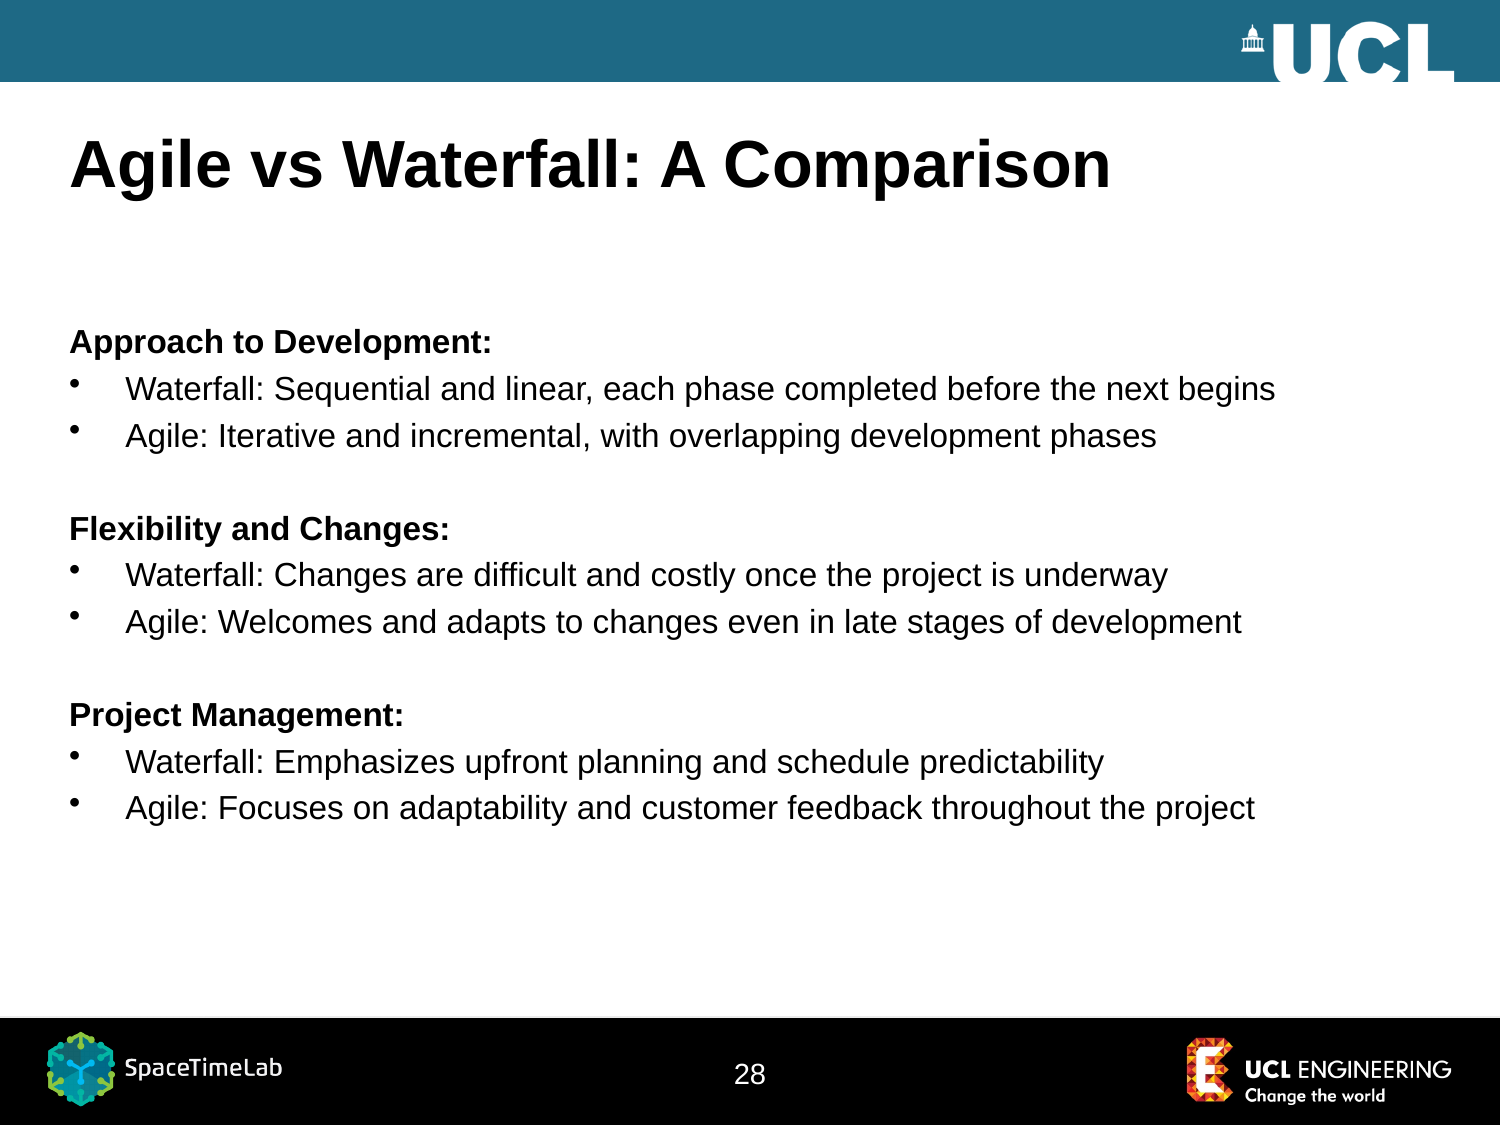

# Agile vs Waterfall: A Comparison

Approach to Development:
Waterfall: Sequential and linear, each phase completed before the next begins
Agile: Iterative and incremental, with overlapping development phases

Flexibility and Changes:
Waterfall: Changes are difficult and costly once the project is underway
Agile: Welcomes and adapts to changes even in late stages of development

Project Management:
Waterfall: Emphasizes upfront planning and schedule predictability
Agile: Focuses on adaptability and customer feedback throughout the project

29